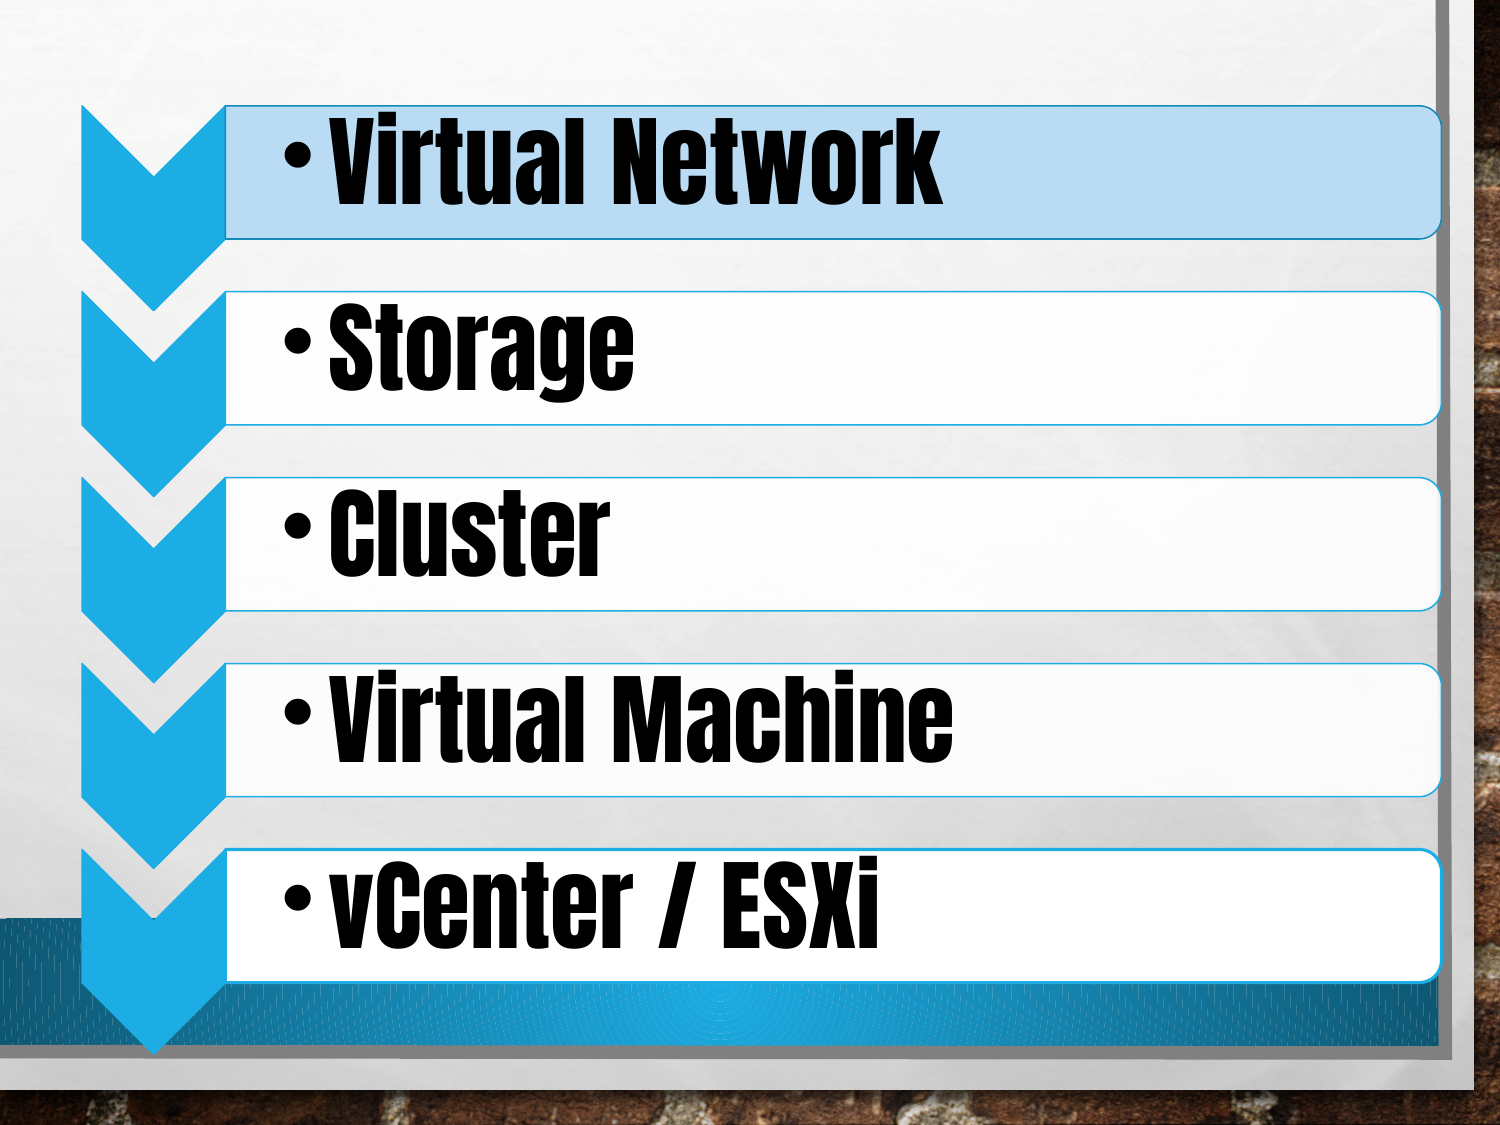

Virtual Network

Storage

Cluster

Virtual Machine

vCenter / ESXi